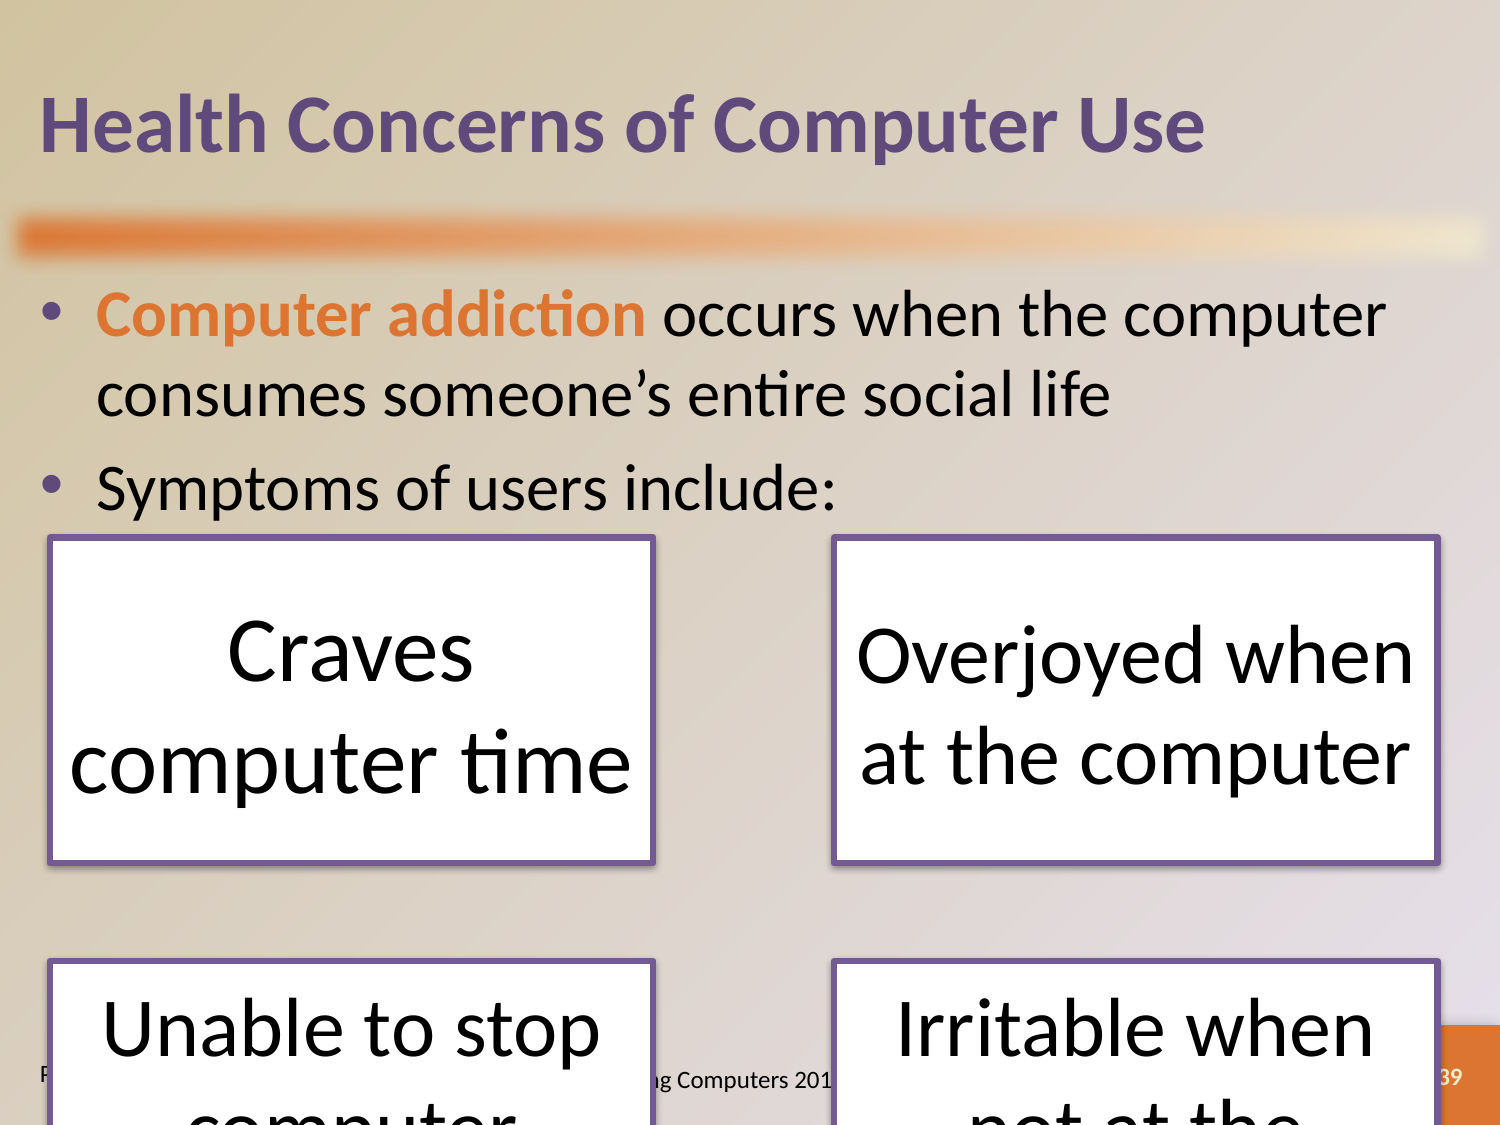

# Health Concerns of Computer Use
Computer addiction occurs when the computer consumes someone’s entire social life
Symptoms of users include:
Craves computer time
Overjoyed when at the computer
39
Discovering Computers 2012: Chapter 11
Page 581